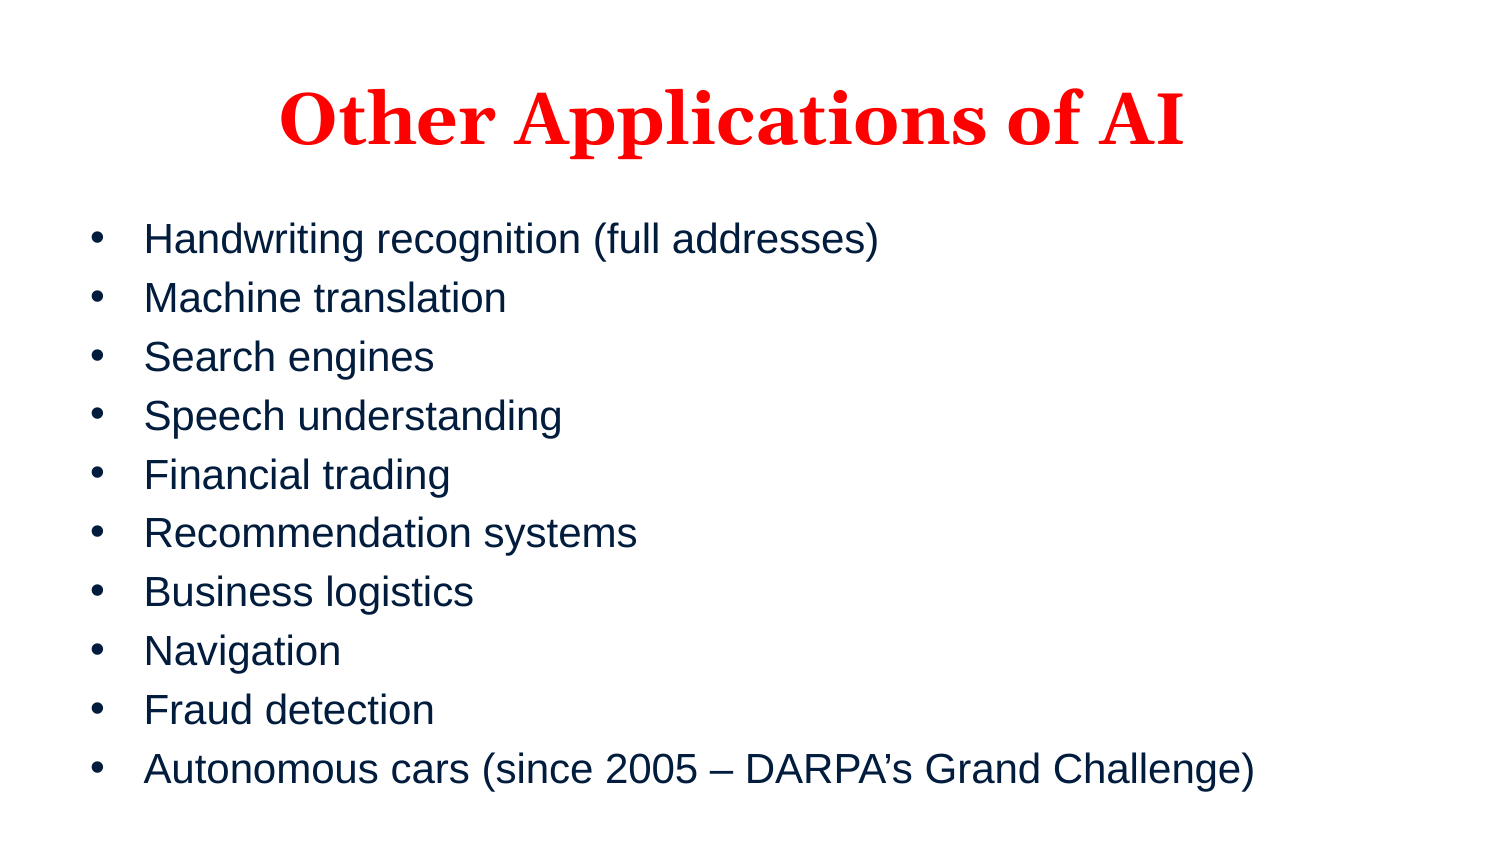

# Other Applications of AI
Handwriting recognition (full addresses)
Machine translation
Search engines
Speech understanding
Financial trading
Recommendation systems
Business logistics
Navigation
Fraud detection
Autonomous cars (since 2005 – DARPA’s Grand Challenge)